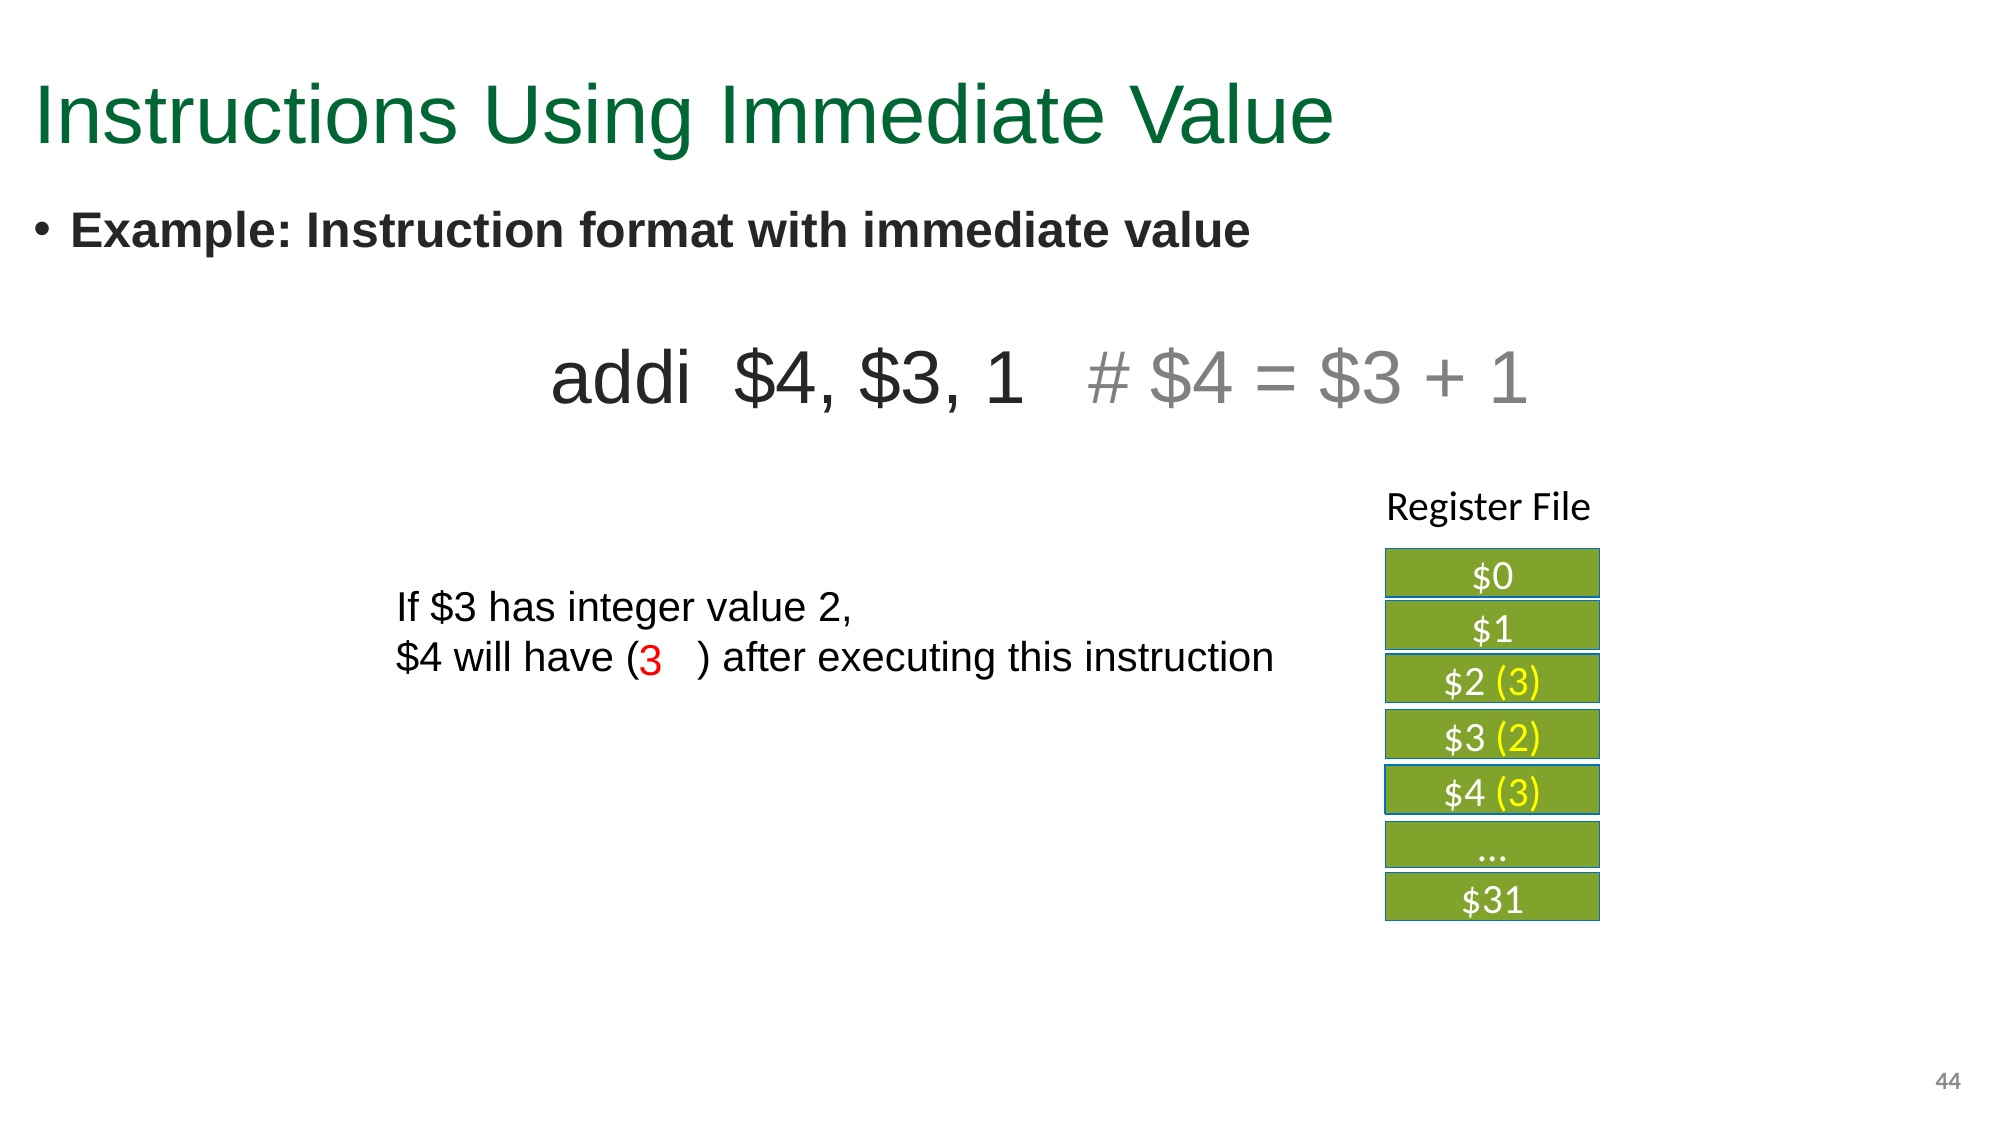

# Instructions Using Immediate Value
Example: Instruction format with immediate value

addi  $4, $3, 1   # $4 = $3 + 1

Register File
$0
If $3 has integer value 2,
$4 will have (     ) after executing this instruction
$1
3
$2 (3)
$3 (2)
$4 (3)
$4
…
$31
44